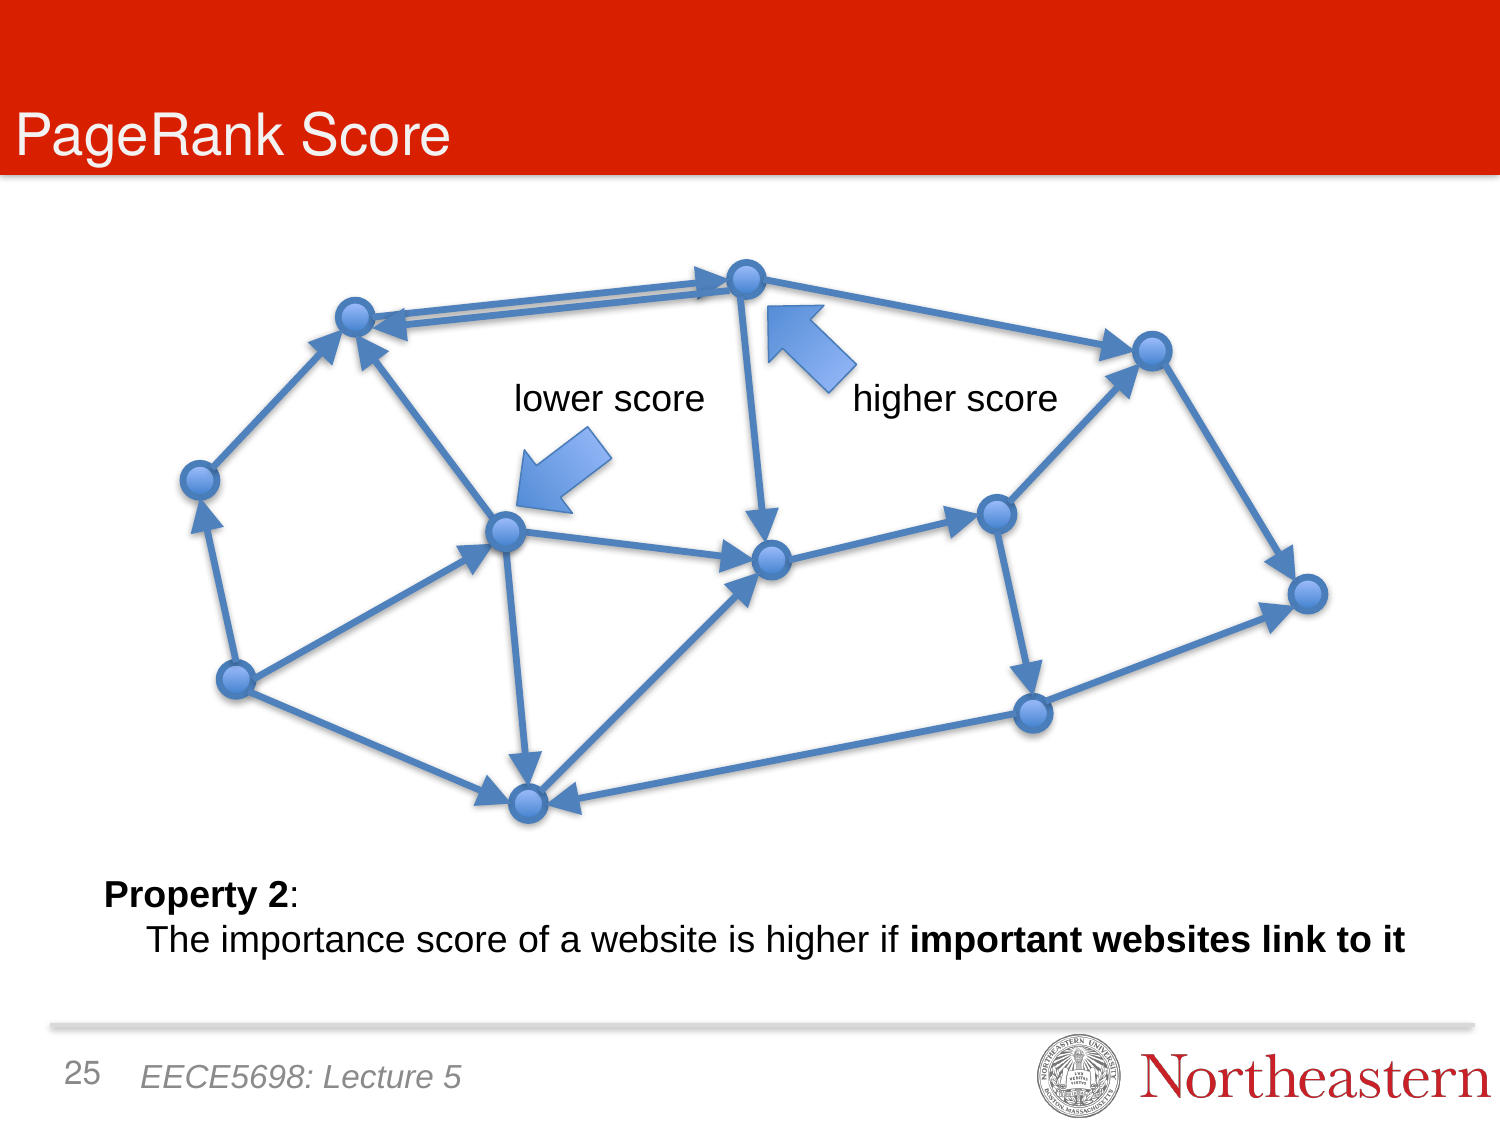

# PageRank Score

higher score
lower score

Property 2:
    The importance score of a website is higher if important websites link to it
25
EECE5698: Lecture 5